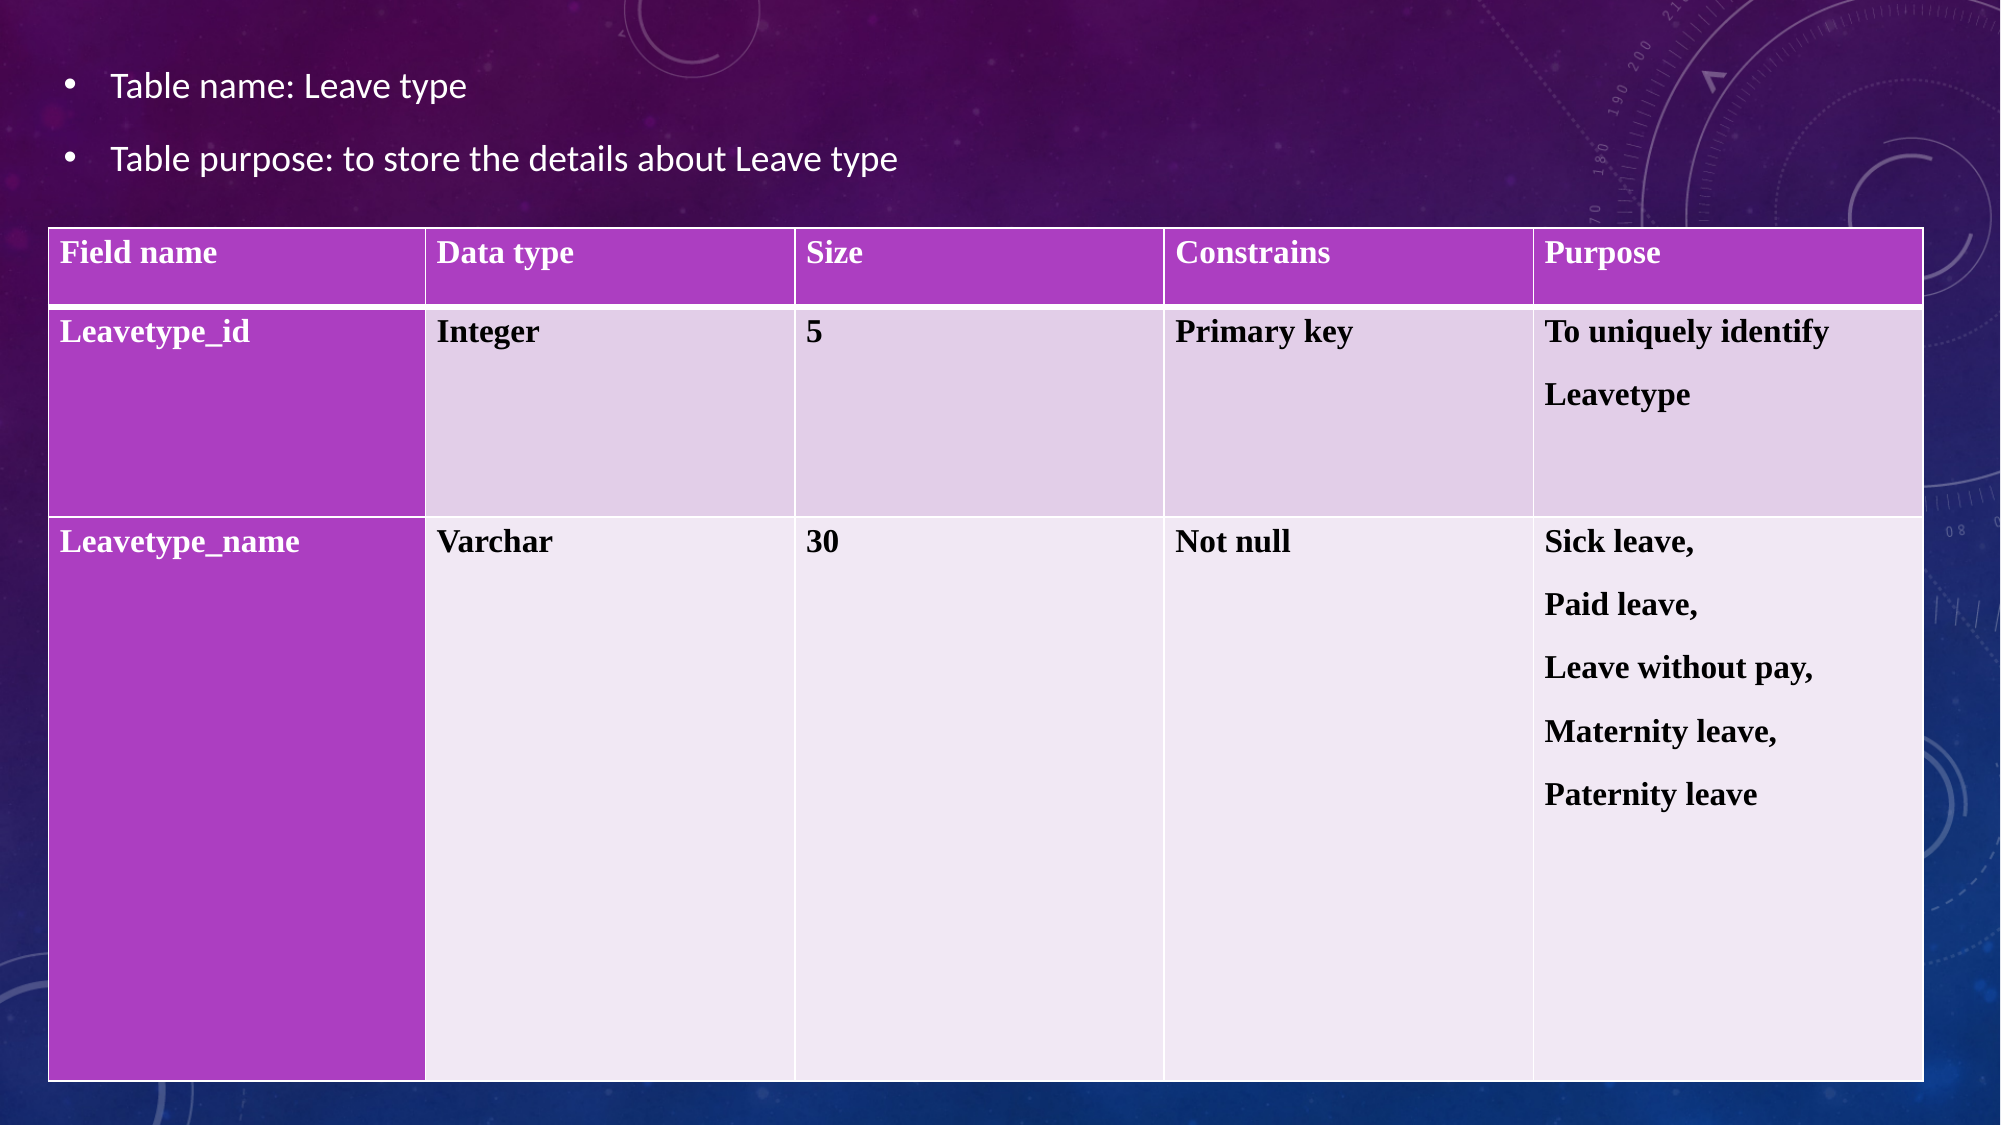

Table name: Leave type
Table purpose: to store the details about Leave type

# .
| Field name | Data type | Size | Constrains | Purpose |
| --- | --- | --- | --- | --- |
| Leavetype\_id | Integer | 5 | Primary key | To uniquely identify Leavetype |
| Leavetype\_name | Varchar | 30 | Not null | Sick leave, Paid leave, Leave without pay, Maternity leave, Paternity leave |